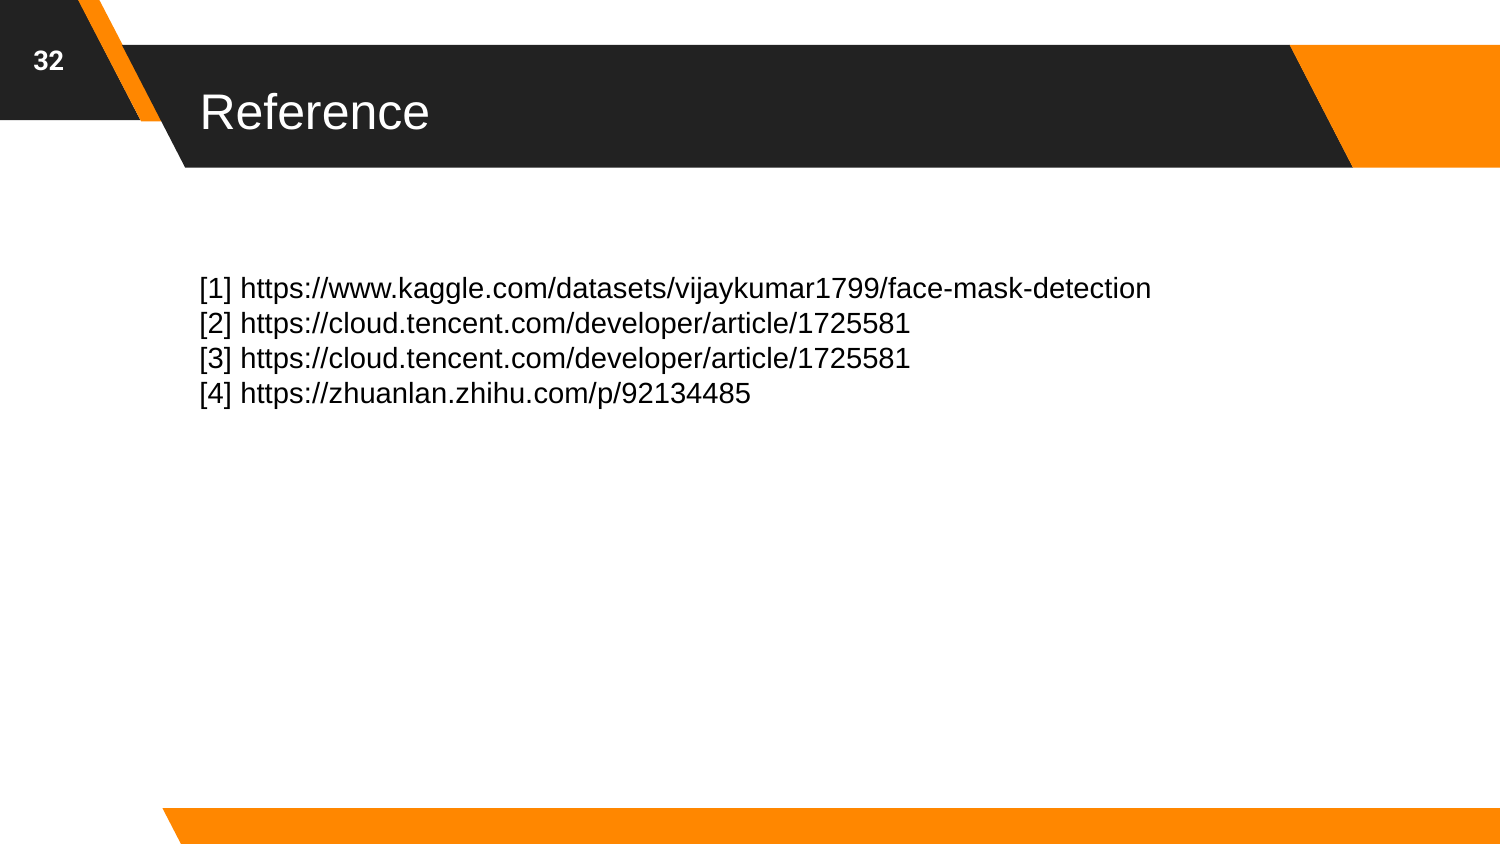

32
# Reference
[1] https://www.kaggle.com/datasets/vijaykumar1799/face-mask-detection
[2] https://cloud.tencent.com/developer/article/1725581
[3] https://cloud.tencent.com/developer/article/1725581
[4] https://zhuanlan.zhihu.com/p/92134485